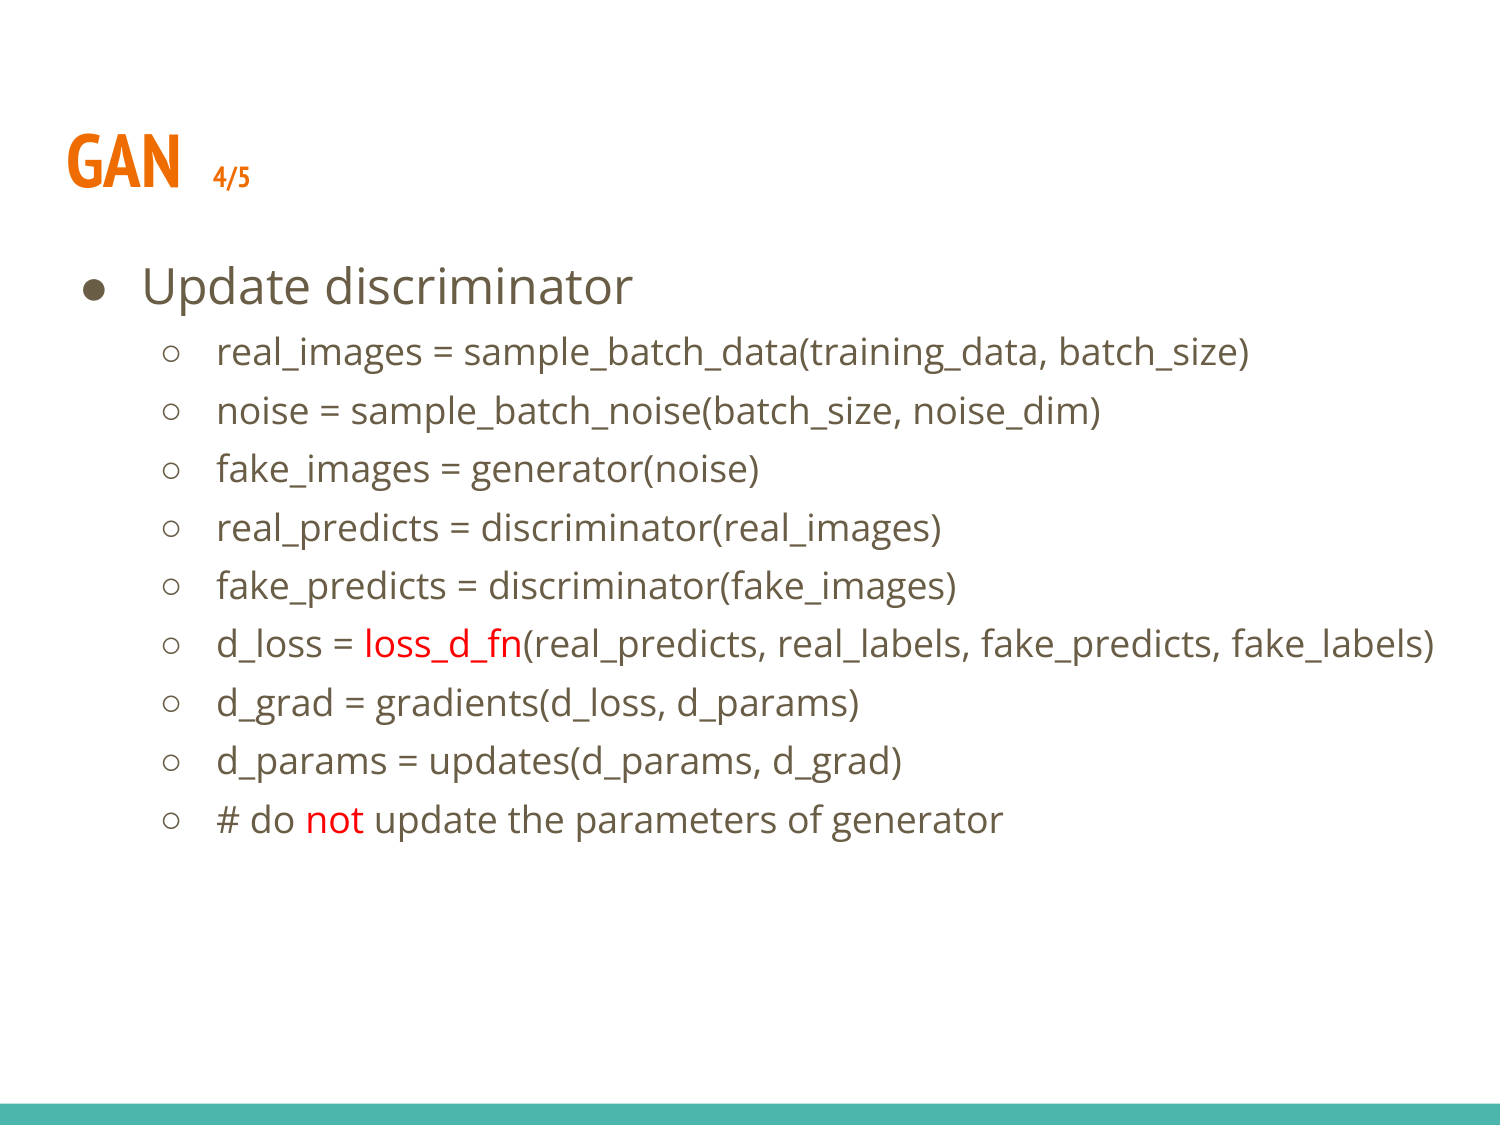

# GAN  4/5
Update discriminator
real_images = sample_batch_data(training_data, batch_size)
noise = sample_batch_noise(batch_size, noise_dim)
fake_images = generator(noise)
real_predicts = discriminator(real_images)
fake_predicts = discriminator(fake_images)
d_loss = loss_d_fn(real_predicts, real_labels, fake_predicts, fake_labels)
d_grad = gradients(d_loss, d_params)
d_params = updates(d_params, d_grad)
# do not update the parameters of generator